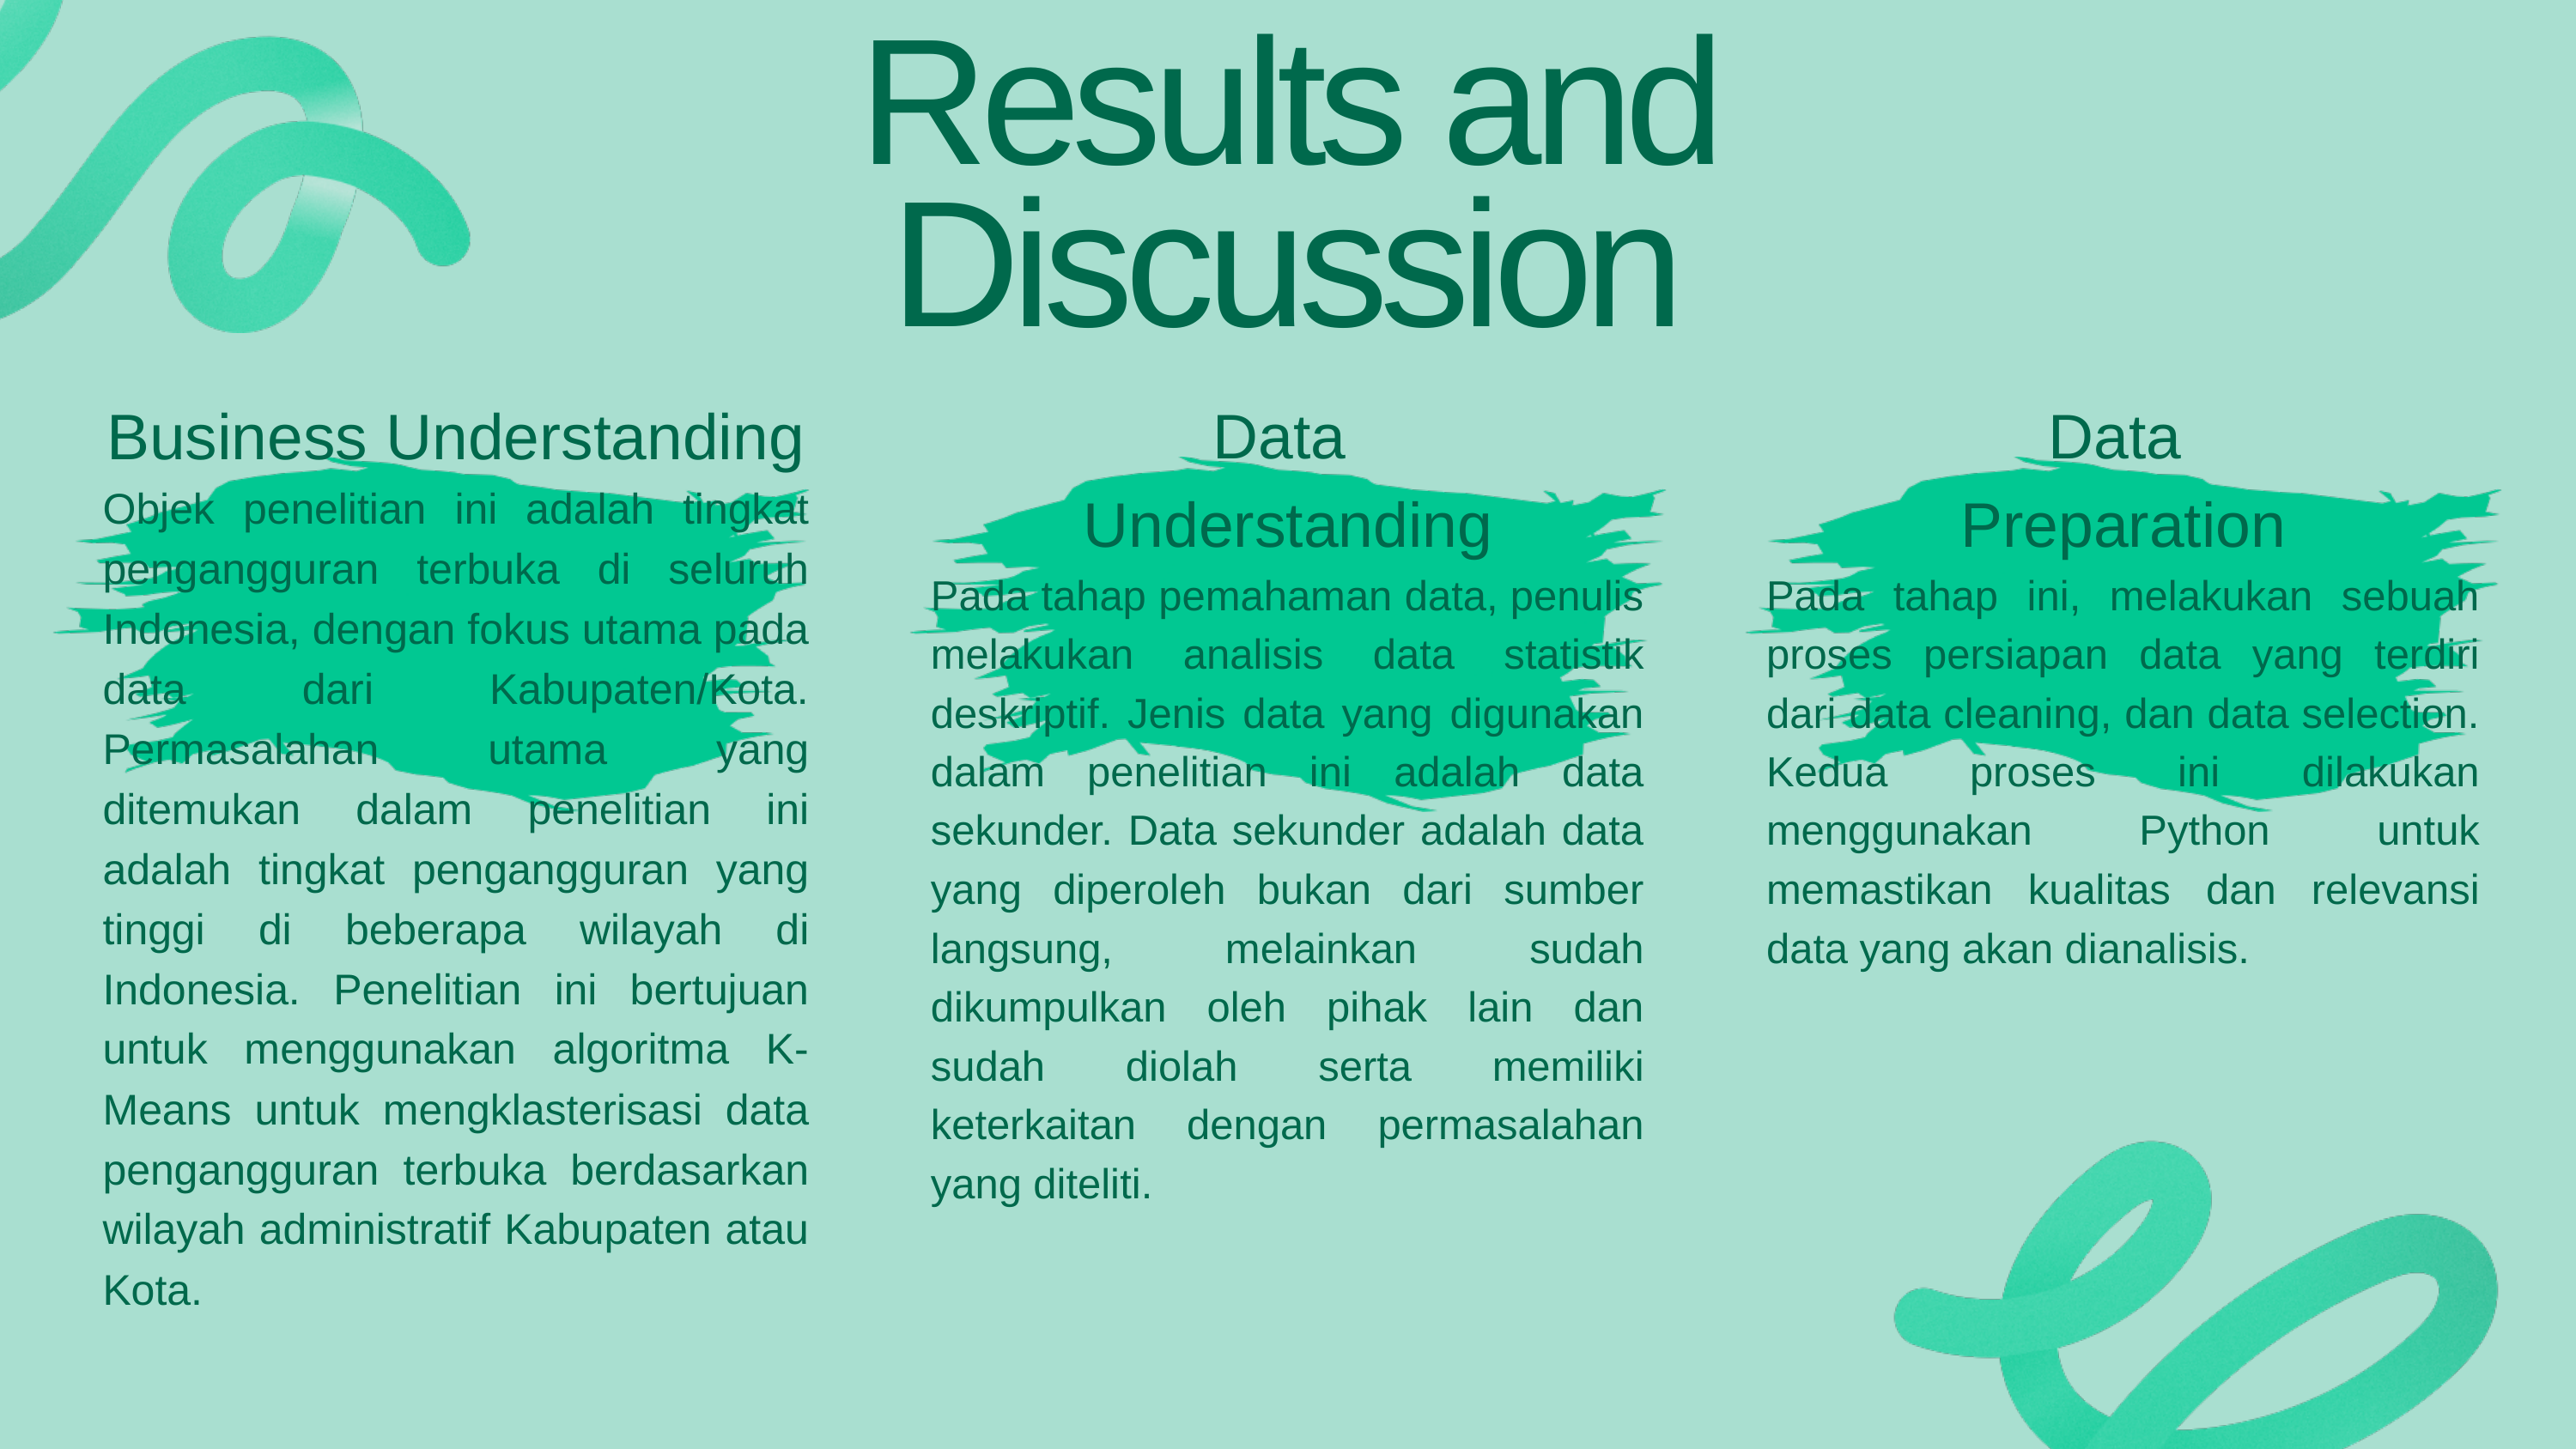

Results and Discussion
Business Understanding
Objek penelitian ini adalah tingkat pengangguran terbuka di seluruh Indonesia, dengan fokus utama pada data dari Kabupaten/Kota. Permasalahan utama yang ditemukan dalam penelitian ini adalah tingkat pengangguran yang tinggi di beberapa wilayah di Indonesia. Penelitian ini bertujuan untuk menggunakan algoritma K-Means untuk mengklasterisasi data pengangguran terbuka berdasarkan wilayah administratif Kabupaten atau Kota.
Data
Understanding
Pada tahap pemahaman data, penulis melakukan analisis data statistik deskriptif. Jenis data yang digunakan dalam penelitian ini adalah data sekunder. Data sekunder adalah data yang diperoleh bukan dari sumber langsung, melainkan sudah dikumpulkan oleh pihak lain dan sudah diolah serta memiliki keterkaitan dengan permasalahan yang diteliti.

Data
Preparation
Pada tahap ini, melakukan sebuah proses persiapan data yang terdiri dari data cleaning, dan data selection. Kedua proses ini dilakukan menggunakan Python untuk memastikan kualitas dan relevansi data yang akan dianalisis.